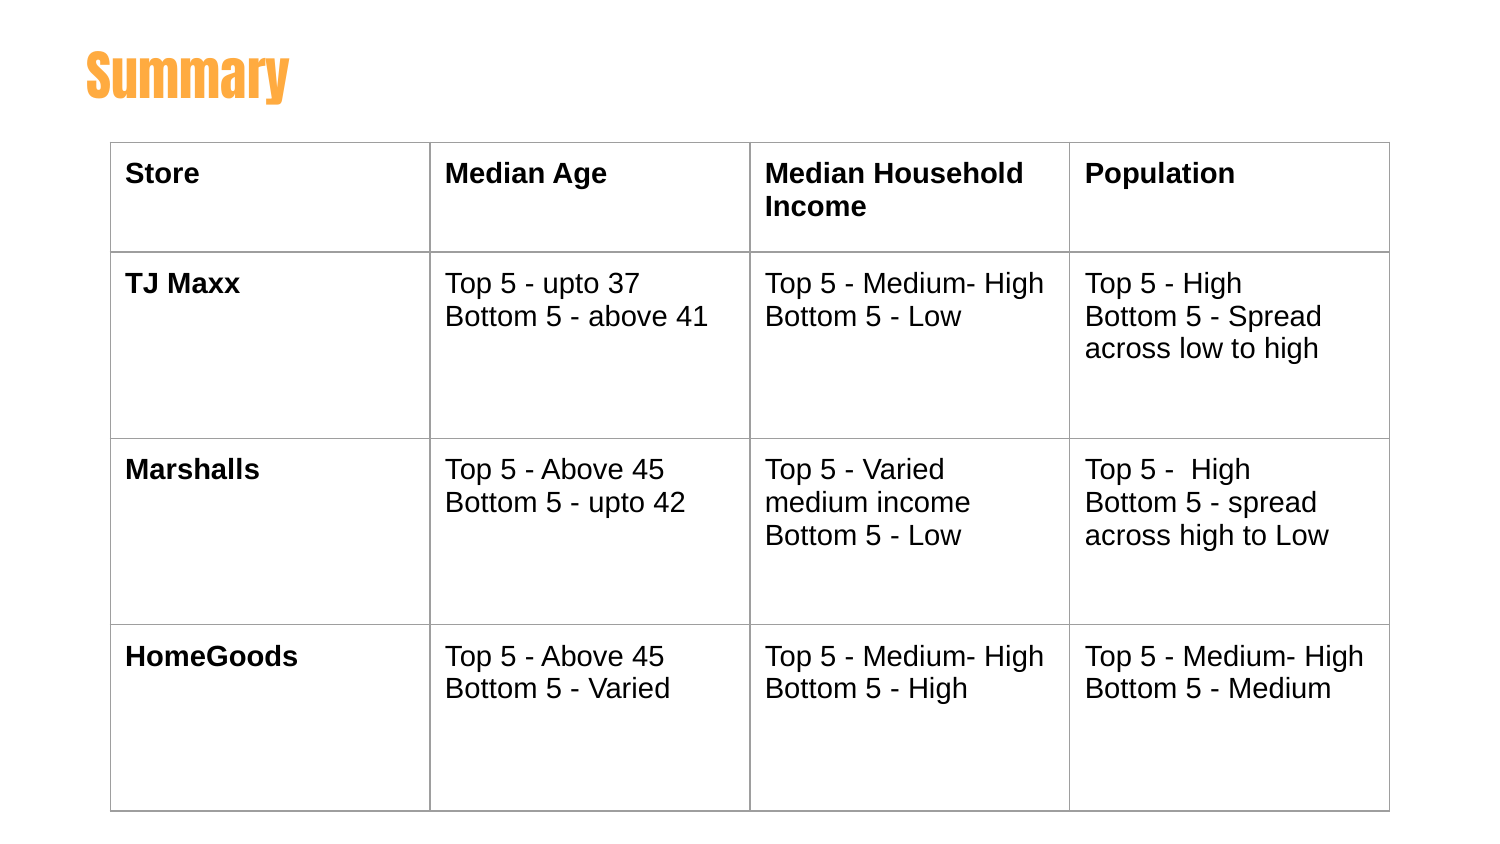

Summary
| Store | Median Age | Median Household Income | Population |
| --- | --- | --- | --- |
| TJ Maxx | Top 5 - upto 37 Bottom 5 - above 41 | Top 5 - Medium- High Bottom 5 - Low | Top 5 - High Bottom 5 - Spread across low to high |
| Marshalls | Top 5 - Above 45 Bottom 5 - upto 42 | Top 5 - Varied medium income Bottom 5 - Low | Top 5 - High Bottom 5 - spread across high to Low |
| HomeGoods | Top 5 - Above 45 Bottom 5 - Varied | Top 5 - Medium- High Bottom 5 - High | Top 5 - Medium- High Bottom 5 - Medium |